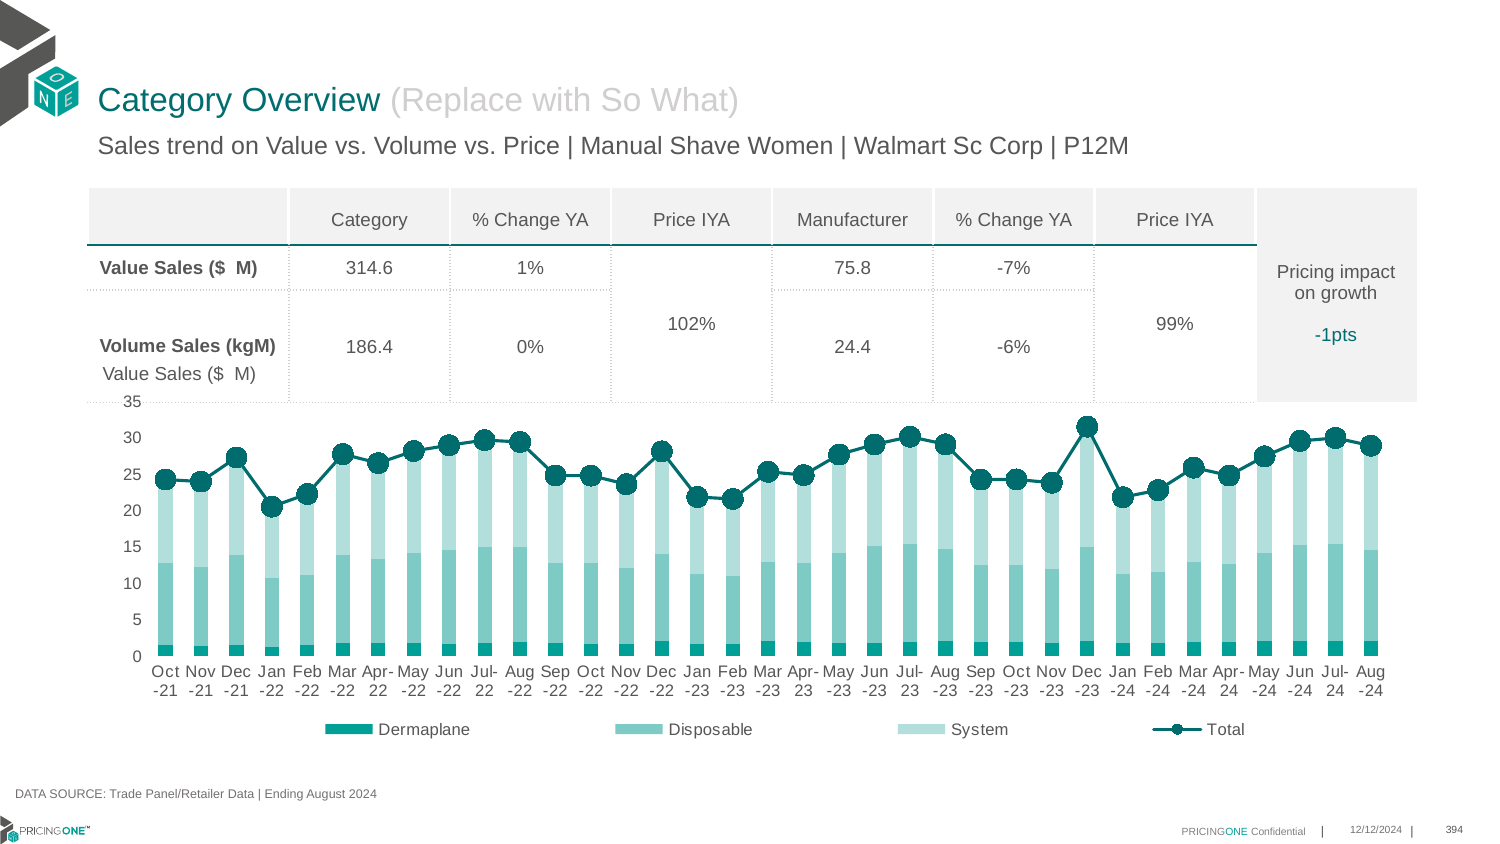

# Category Overview (Replace with So What)
Sales trend on Value vs. Volume vs. Price | Manual Shave Women | Walmart Sc Corp | P12M
|  | Category | % Change YA | Price IYA | Manufacturer | % Change YA | Price IYA | Pricing impact on growth -1pts |
| --- | --- | --- | --- | --- | --- | --- | --- |
| Value Sales ($ M) | 314.6 | 1% | 102% | 75.8 | -7% | 99% |  |
| Volume Sales (kgM) | 186.4 | 0% |  | 24.4 | -6% |  |  |
Value Sales ($  M)

### Chart

| Category | Dermaplane | Disposable | System | Total |
|---|---|---|---|---|
| Oct-21 | 1.506808 | 11.313221 | 11.3969 | 24.216929 |
| Nov-21 | 1.32893 | 10.890834 | 11.718222 | 23.937986 |
| Dec-21 | 1.49625 | 12.319068 | 13.425414 | 27.240732 |
| Jan-22 | 1.206477 | 9.541463 | 9.750294 | 20.498234 |
| Feb-22 | 1.447565 | 9.676981 | 11.10947 | 22.234016 |
| Mar-22 | 1.848928 | 11.948633 | 13.906109 | 27.70367 |
| Apr-22 | 1.811488 | 11.546957 | 13.115243 | 26.473688 |
| May-22 | 1.795362 | 12.31611 | 14.022631 | 28.134103 |
| Jun-22 | 1.690063 | 12.814658 | 14.419622 | 28.924343 |
| Jul-22 | 1.754582 | 13.263841 | 14.610897 | 29.62932 |
| Aug-22 | 1.915984 | 13.051166 | 14.405409 | 29.372559 |
| Sep-22 | 1.722747 | 11.117421 | 11.923598 | 24.763766 |
| Oct-22 | 1.682685 | 11.037472 | 12.040663 | 24.76082 |
| Nov-22 | 1.658219 | 10.405147 | 11.512283 | 23.575649 |
| Dec-22 | 2.110212 | 11.957947 | 14.011211 | 28.07937 |
| Jan-23 | 1.685693 | 9.50887 | 10.629486 | 21.824049 |
| Feb-23 | 1.622254 | 9.375641 | 10.557844 | 21.555739 |
| Mar-23 | 2.021302 | 10.926867 | 12.339773 | 25.287942 |
| Apr-23 | 1.871627 | 10.89679 | 12.05761 | 24.826027 |
| May-23 | 1.8444 | 12.35042 | 13.456899 | 27.651719 |
| Jun-23 | 1.816065 | 13.228403 | 13.988013 | 29.032481 |
| Jul-23 | 1.952265 | 13.400638 | 14.743096 | 30.095999 |
| Aug-23 | 2.082803 | 12.590554 | 14.37592 | 29.049277 |
| Sep-23 | 1.893546 | 10.61799 | 11.704003 | 24.215539 |
| Oct-23 | 1.968075 | 10.516229 | 11.752943 | 24.237247 |
| Nov-23 | 1.835422 | 10.151875 | 11.791595 | 23.778892 |
| Dec-23 | 2.097127 | 12.912626 | 16.466623 | 31.476376 |
| Jan-24 | 1.851496 | 9.415689 | 10.519423 | 21.786608 |
| Feb-24 | 1.837201 | 9.643876 | 11.287871 | 22.768948 |
| Mar-24 | 1.959208 | 10.970084 | 12.925698 | 25.85499 |
| Apr-24 | 1.874155 | 10.824809 | 12.068517 | 24.767481 |
| May-24 | 1.999993 | 12.12585 | 13.279324 | 27.405167 |
| Jun-24 | 2.01317 | 13.273572 | 14.227592 | 29.514334 |
| Jul-24 | 2.091396 | 13.245543 | 14.589149 | 29.926088 |
| Aug-24 | 2.056066 | 12.548618 | 14.26174 | 28.866424 |
DATA SOURCE: Trade Panel/Retailer Data | Ending August 2024

12/12/2024
394